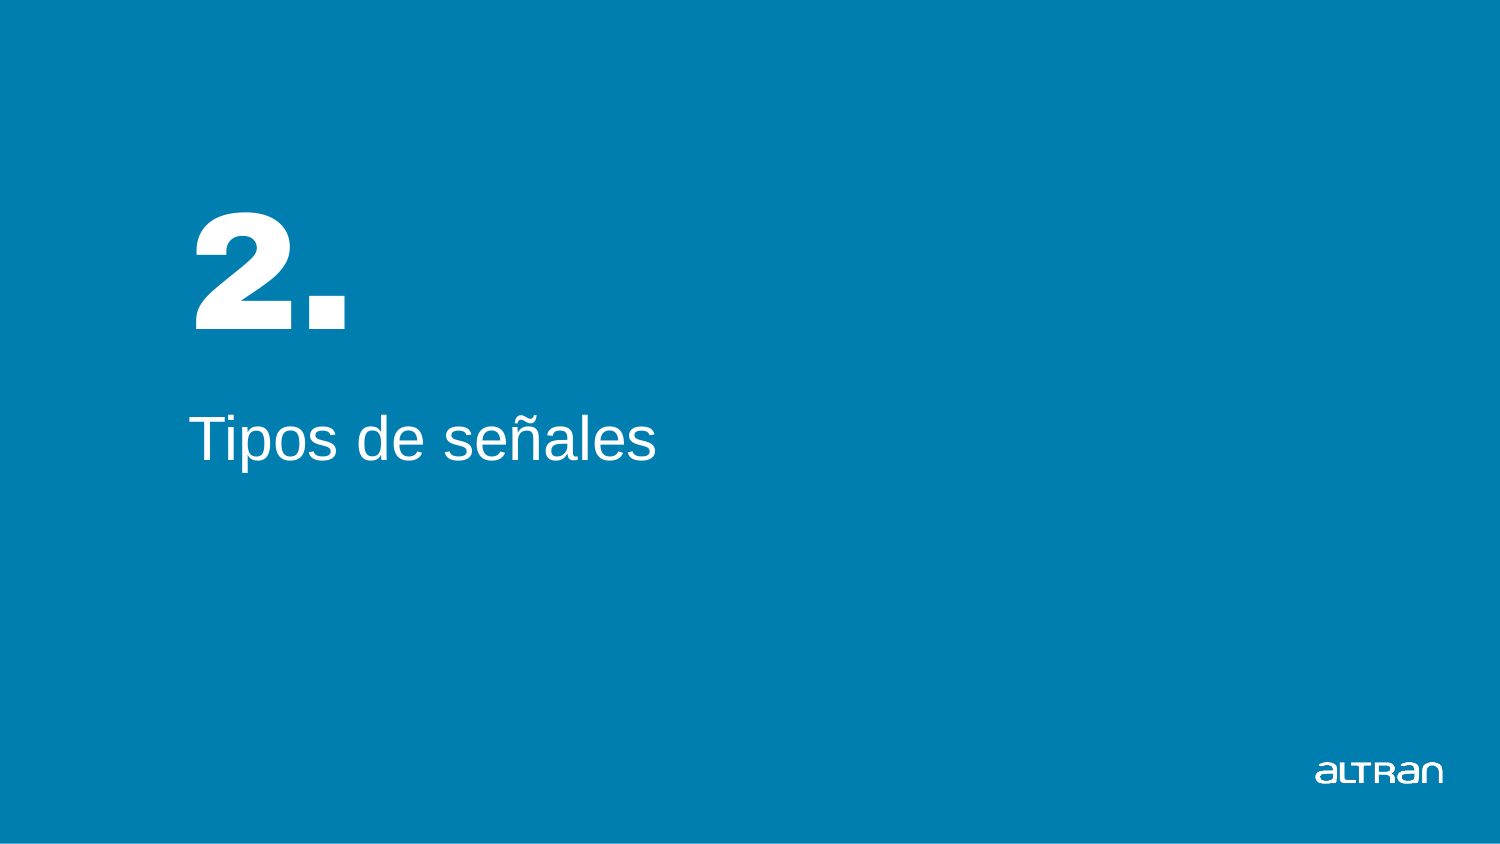

# 2.
Tipos de señales
Señales
9
Date